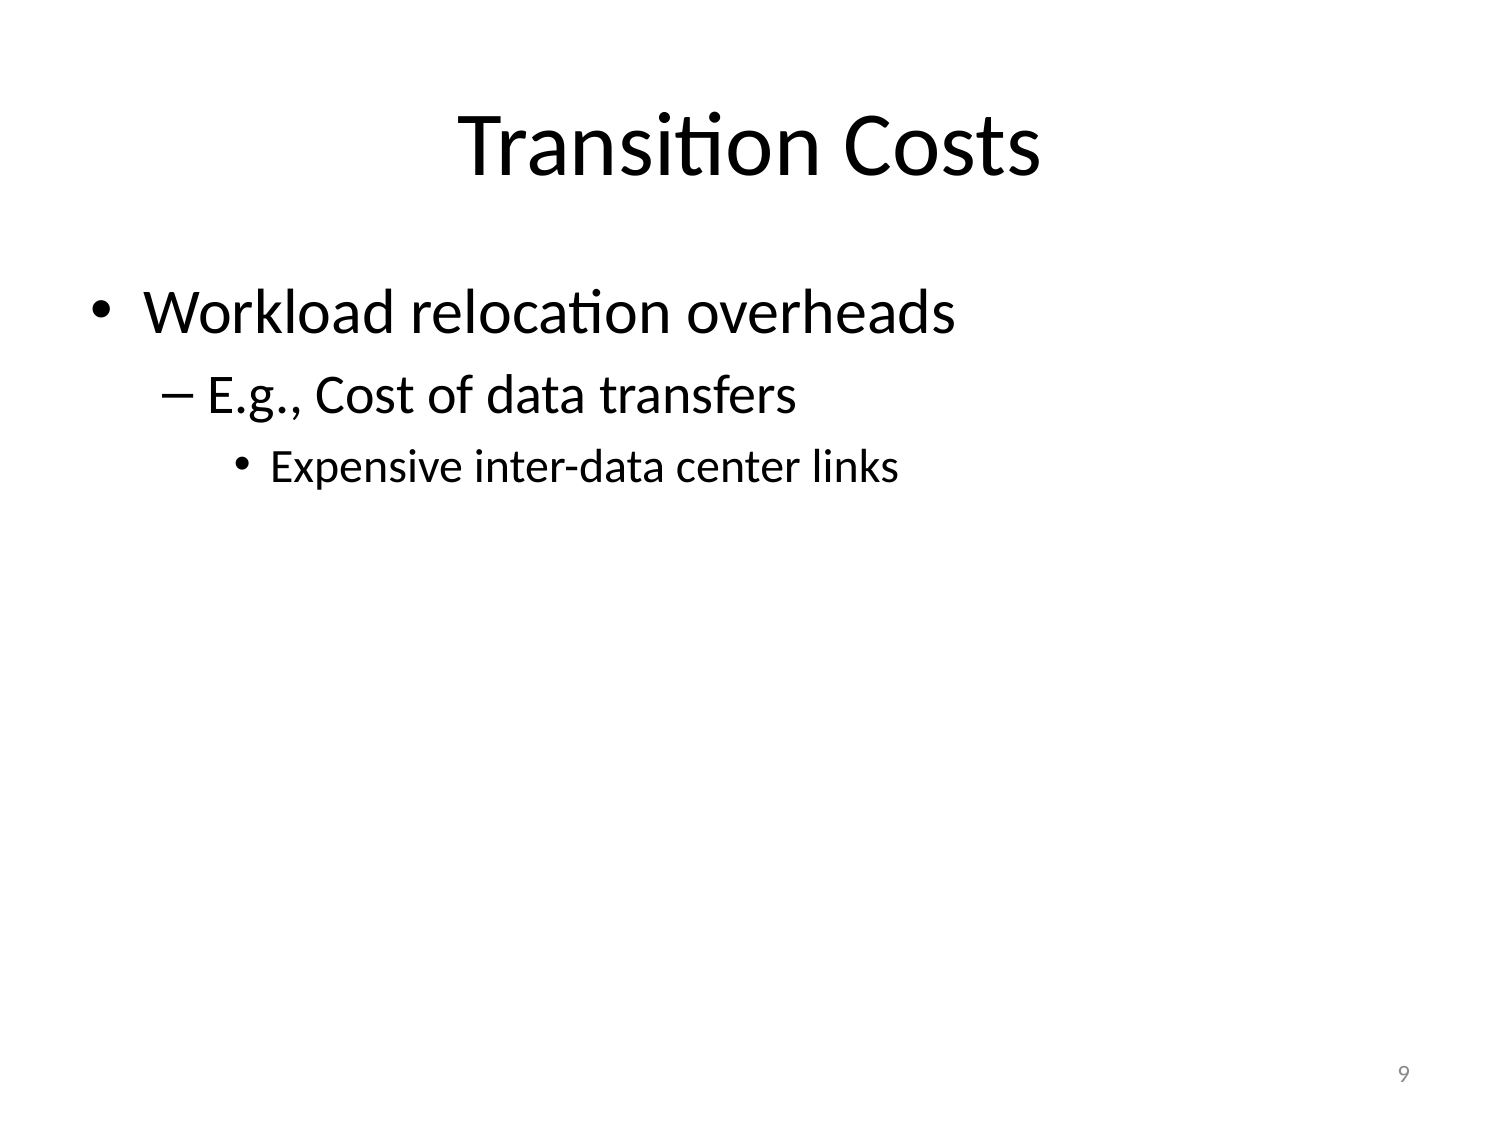

# Transition Costs
Workload relocation overheads
E.g., Cost of data transfers
Expensive inter-data center links

9